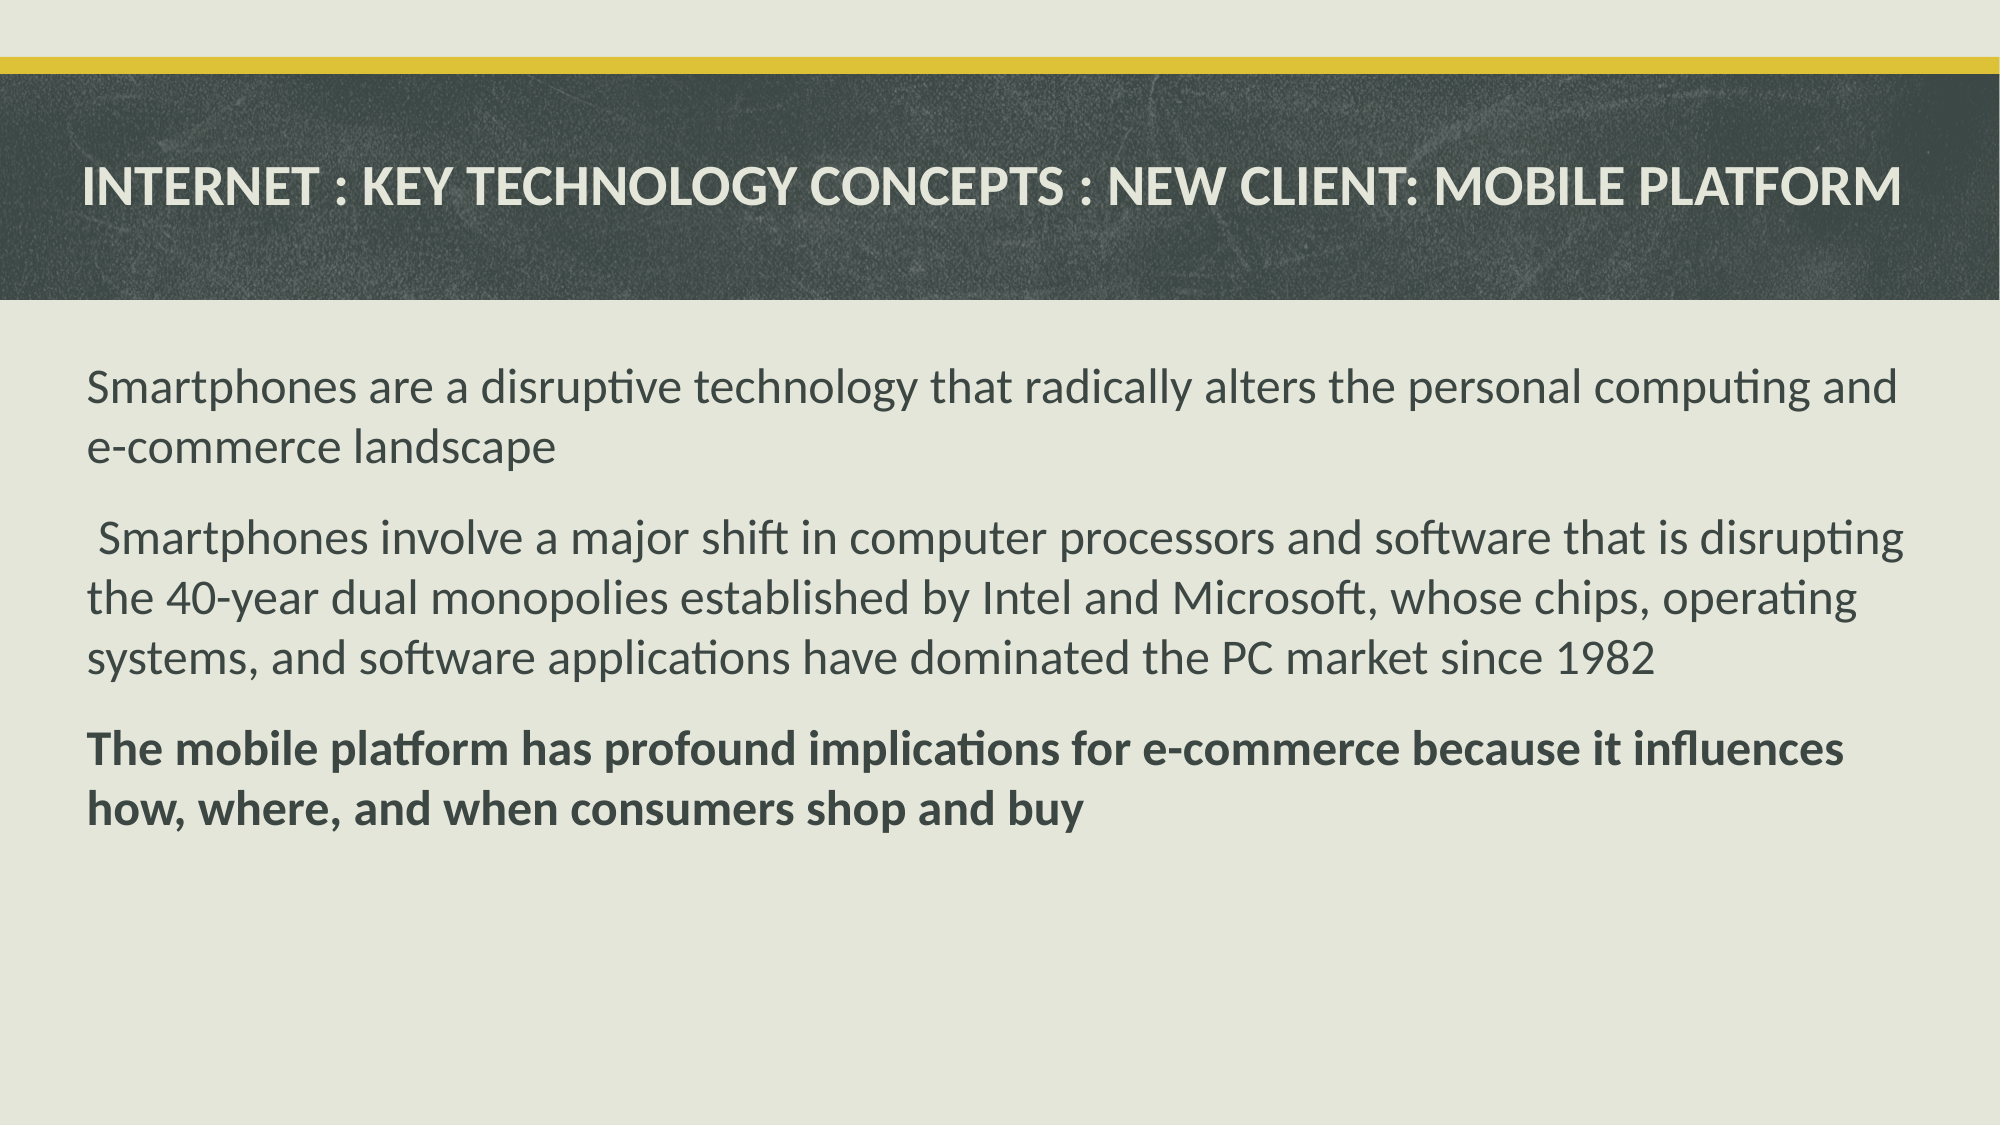

# INTERNET : KEY TECHNOLOGY CONCEPTS : NEW CLIENT: MOBILE PLATFORM
Smartphones are a disruptive technology that radically alters the personal computing and e-commerce landscape
 Smartphones involve a major shift in computer processors and software that is disrupting the 40-year dual monopolies established by Intel and Microsoft, whose chips, operating systems, and software applications have dominated the PC market since 1982
The mobile platform has profound implications for e-commerce because it influences how, where, and when consumers shop and buy